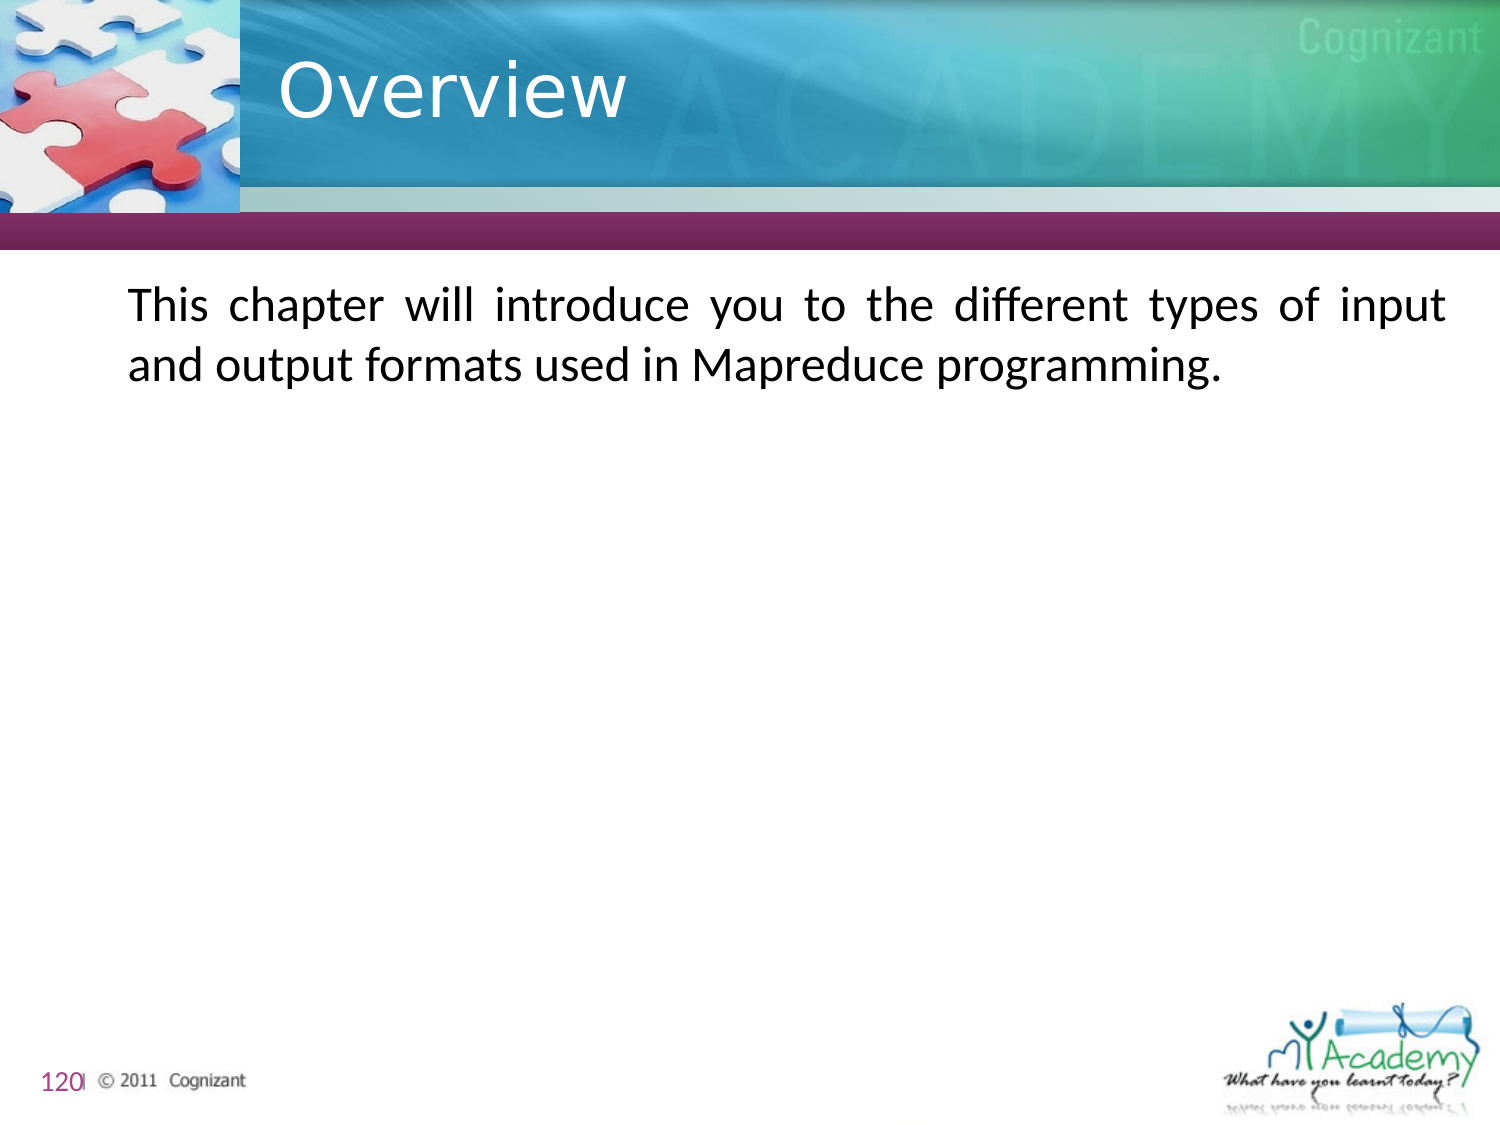

# Overview
This chapter will introduce you to the different types of input and output formats used in Mapreduce programming.

120